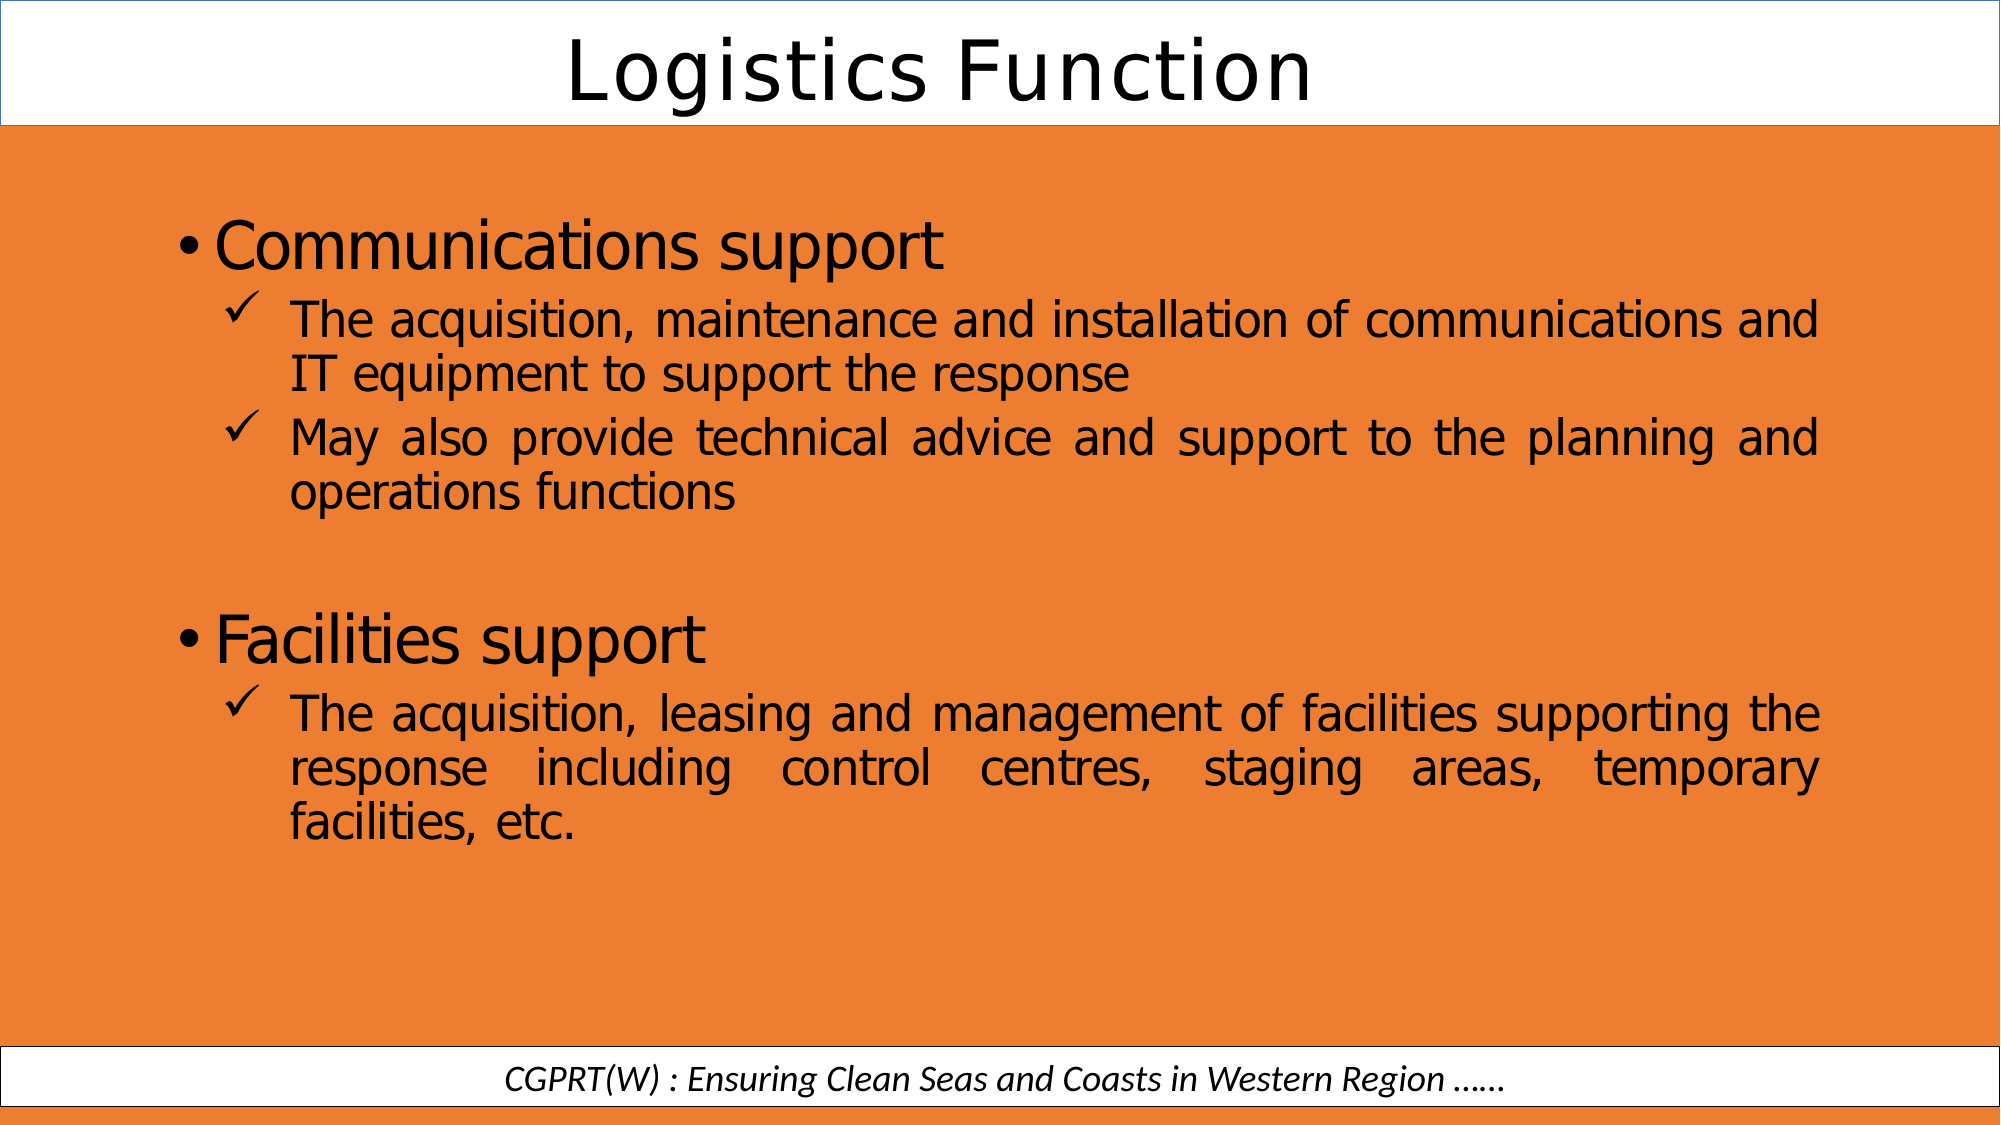

Logistics Function
Communications support
The acquisition, maintenance and installation of communications and IT equipment to support the response
May also provide technical advice and support to the planning and operations functions

Facilities support
The acquisition, leasing and management of facilities supporting the response including control centres, staging areas, temporary facilities, etc.

 CGPRT(W) : Ensuring Clean Seas and Coasts in Western Region ……